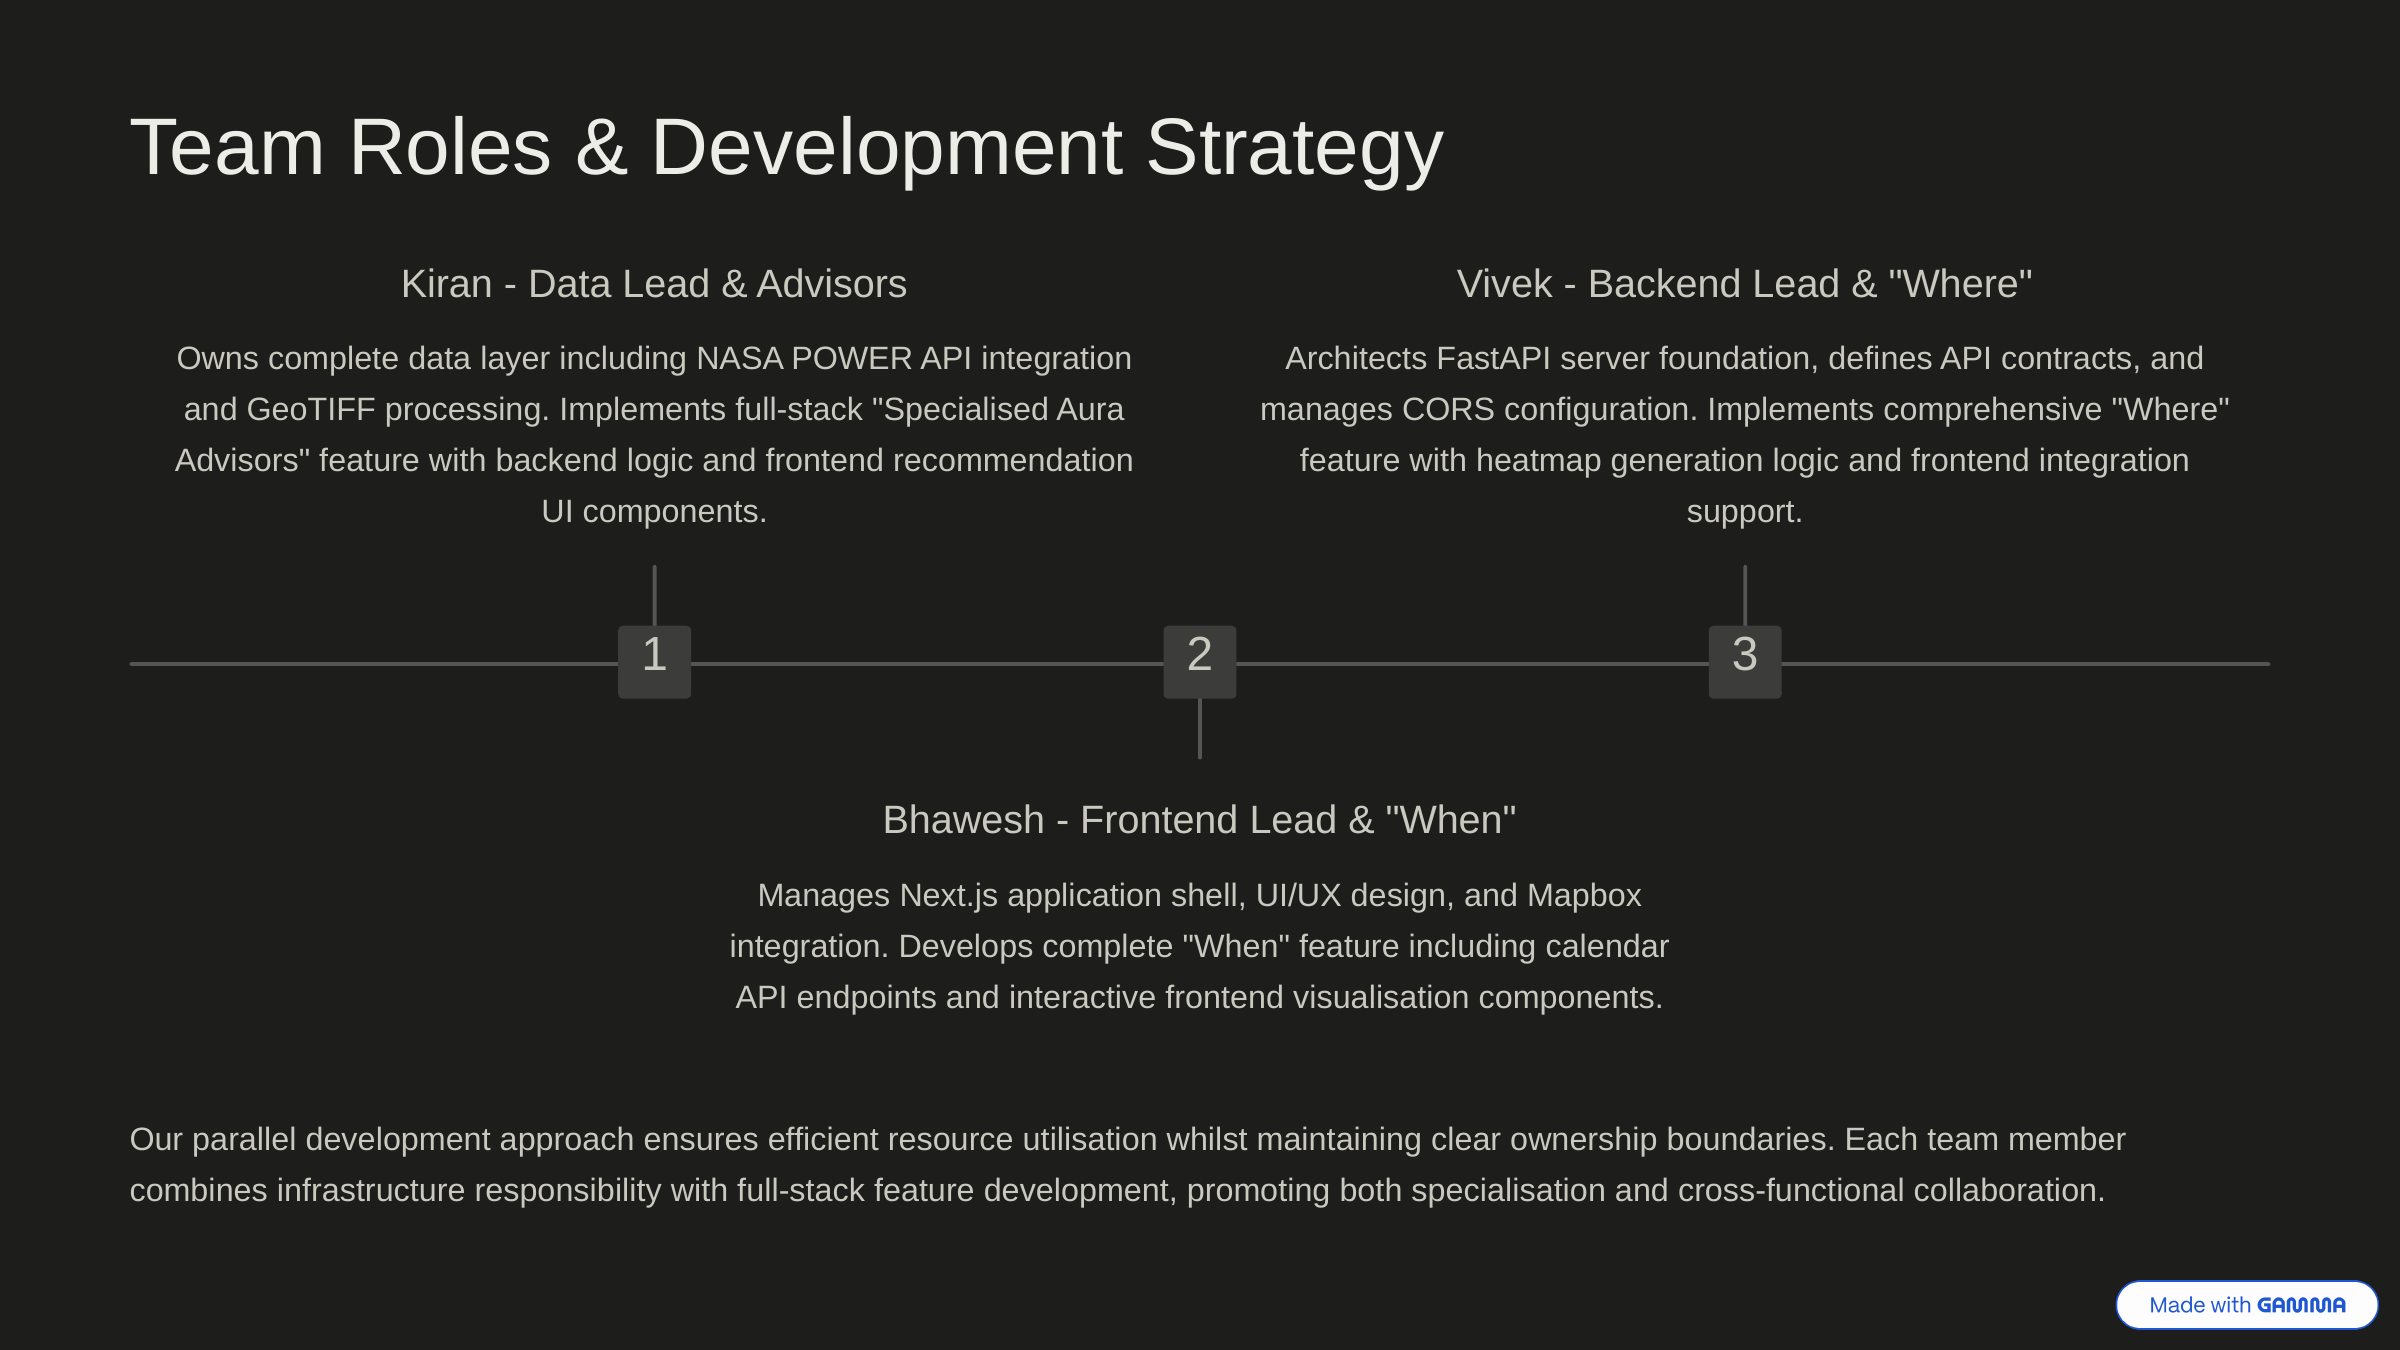

Team Roles & Development Strategy
Kiran - Data Lead & Advisors
Vivek - Backend Lead & "Where"
Owns complete data layer including NASA POWER API integration and GeoTIFF processing. Implements full-stack "Specialised Aura Advisors" feature with backend logic and frontend recommendation UI components.
Architects FastAPI server foundation, defines API contracts, and manages CORS configuration. Implements comprehensive "Where" feature with heatmap generation logic and frontend integration support.

1
2
3

Bhawesh - Frontend Lead & "When"
Manages Next.js application shell, UI/UX design, and Mapbox integration. Develops complete "When" feature including calendar API endpoints and interactive frontend visualisation components.
Our parallel development approach ensures efficient resource utilisation whilst maintaining clear ownership boundaries. Each team member combines infrastructure responsibility with full-stack feature development, promoting both specialisation and cross-functional collaboration.